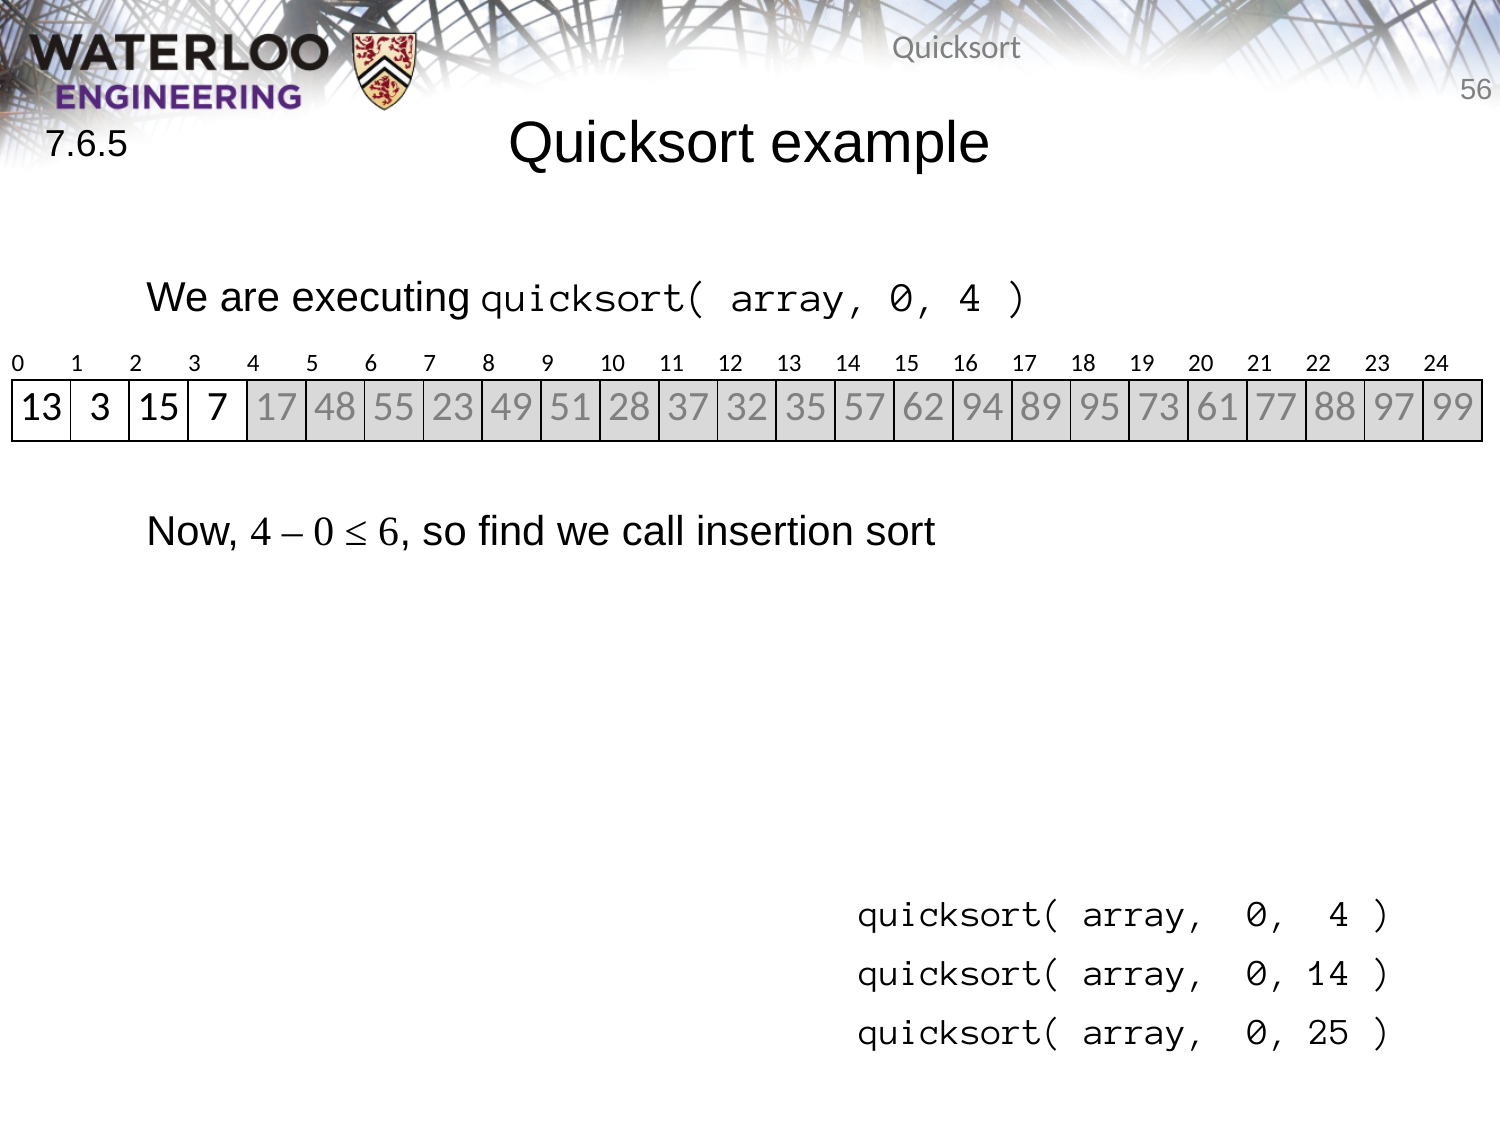

# Quicksort example
7.6.5
	We are executing quicksort( array, 0, 4 )

	Now, 4 – 0 ≤ 6, so find we call insertion sort
| 0 | 1 | 2 | 3 | 4 | 5 | 6 | 7 | 8 | 9 | 10 | 11 | 12 | 13 | 14 | 15 | 16 | 17 | 18 | 19 | 20 | 21 | 22 | 23 | 24 |
| --- | --- | --- | --- | --- | --- | --- | --- | --- | --- | --- | --- | --- | --- | --- | --- | --- | --- | --- | --- | --- | --- | --- | --- | --- |
| 13 | 3 | 15 | 7 | 17 | 48 | 55 | 23 | 49 | 51 | 28 | 37 | 32 | 35 | 57 | 62 | 94 | 89 | 95 | 73 | 61 | 77 | 88 | 97 | 99 |
quicksort( array,  0,  4 )
quicksort( array,  0, 14 )
quicksort( array,  0, 25 )